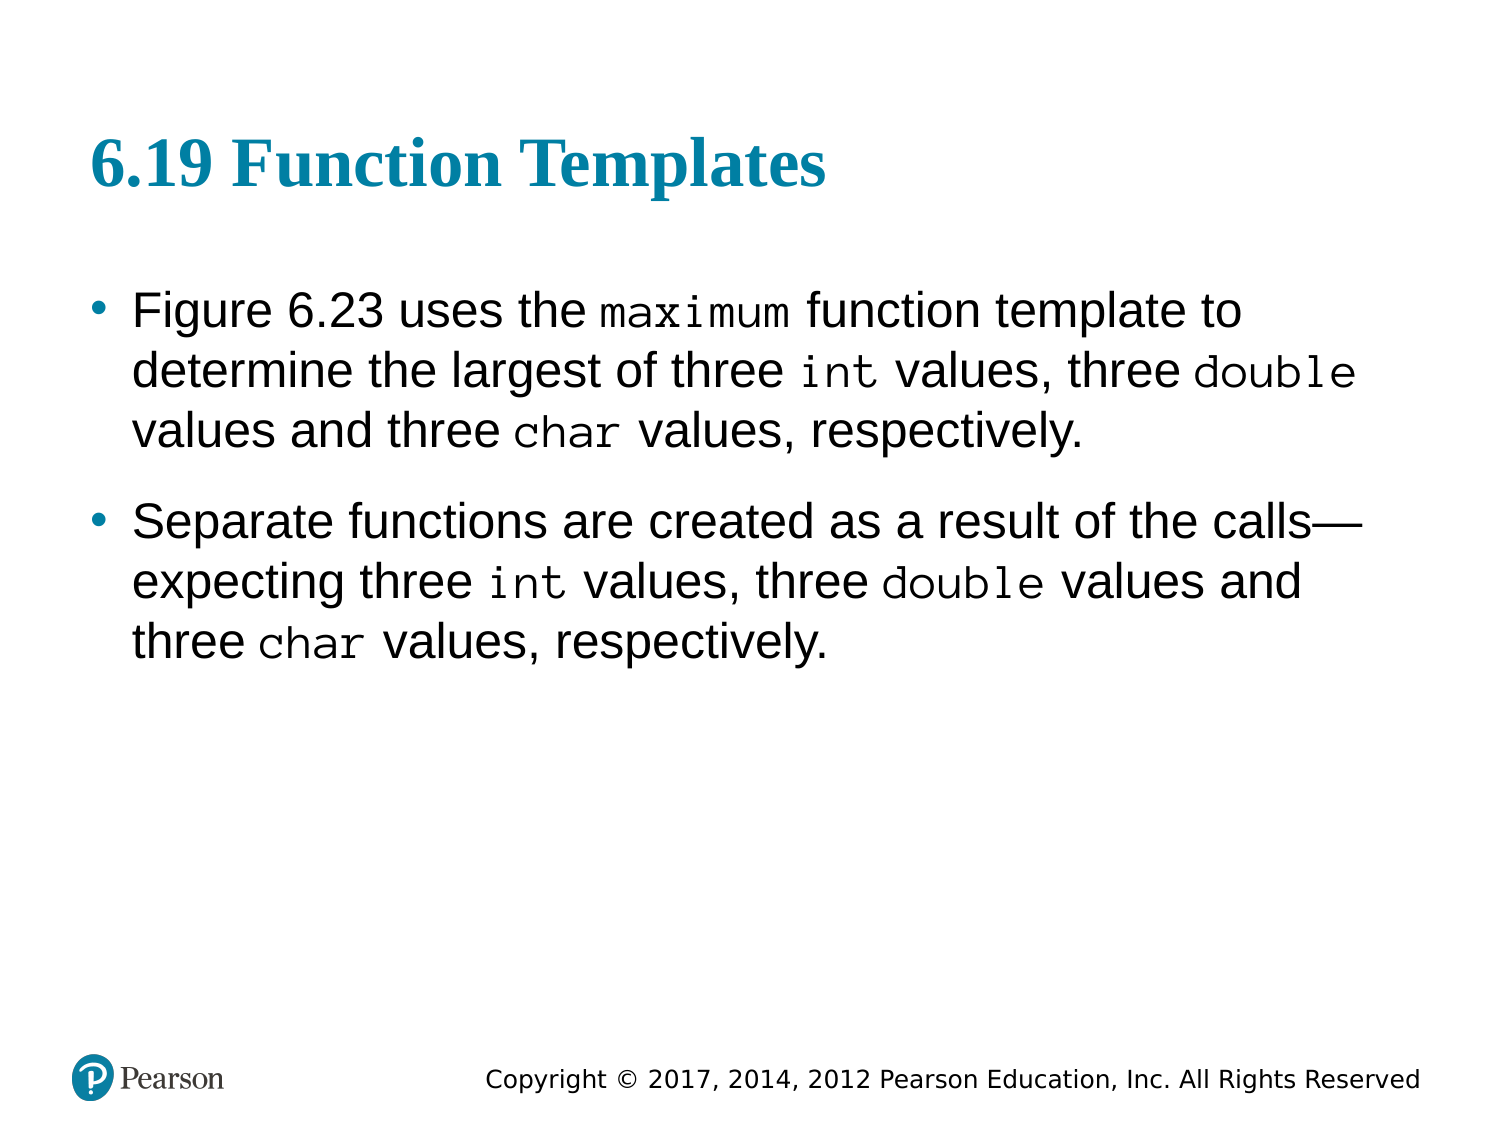

# 6.19 Function Templates
Figure 6.23 uses the maximum function template to determine the largest of three int values, three double values and three char values, respectively.
Separate functions are created as a result of the calls—expecting three int values, three double values and three char values, respectively.